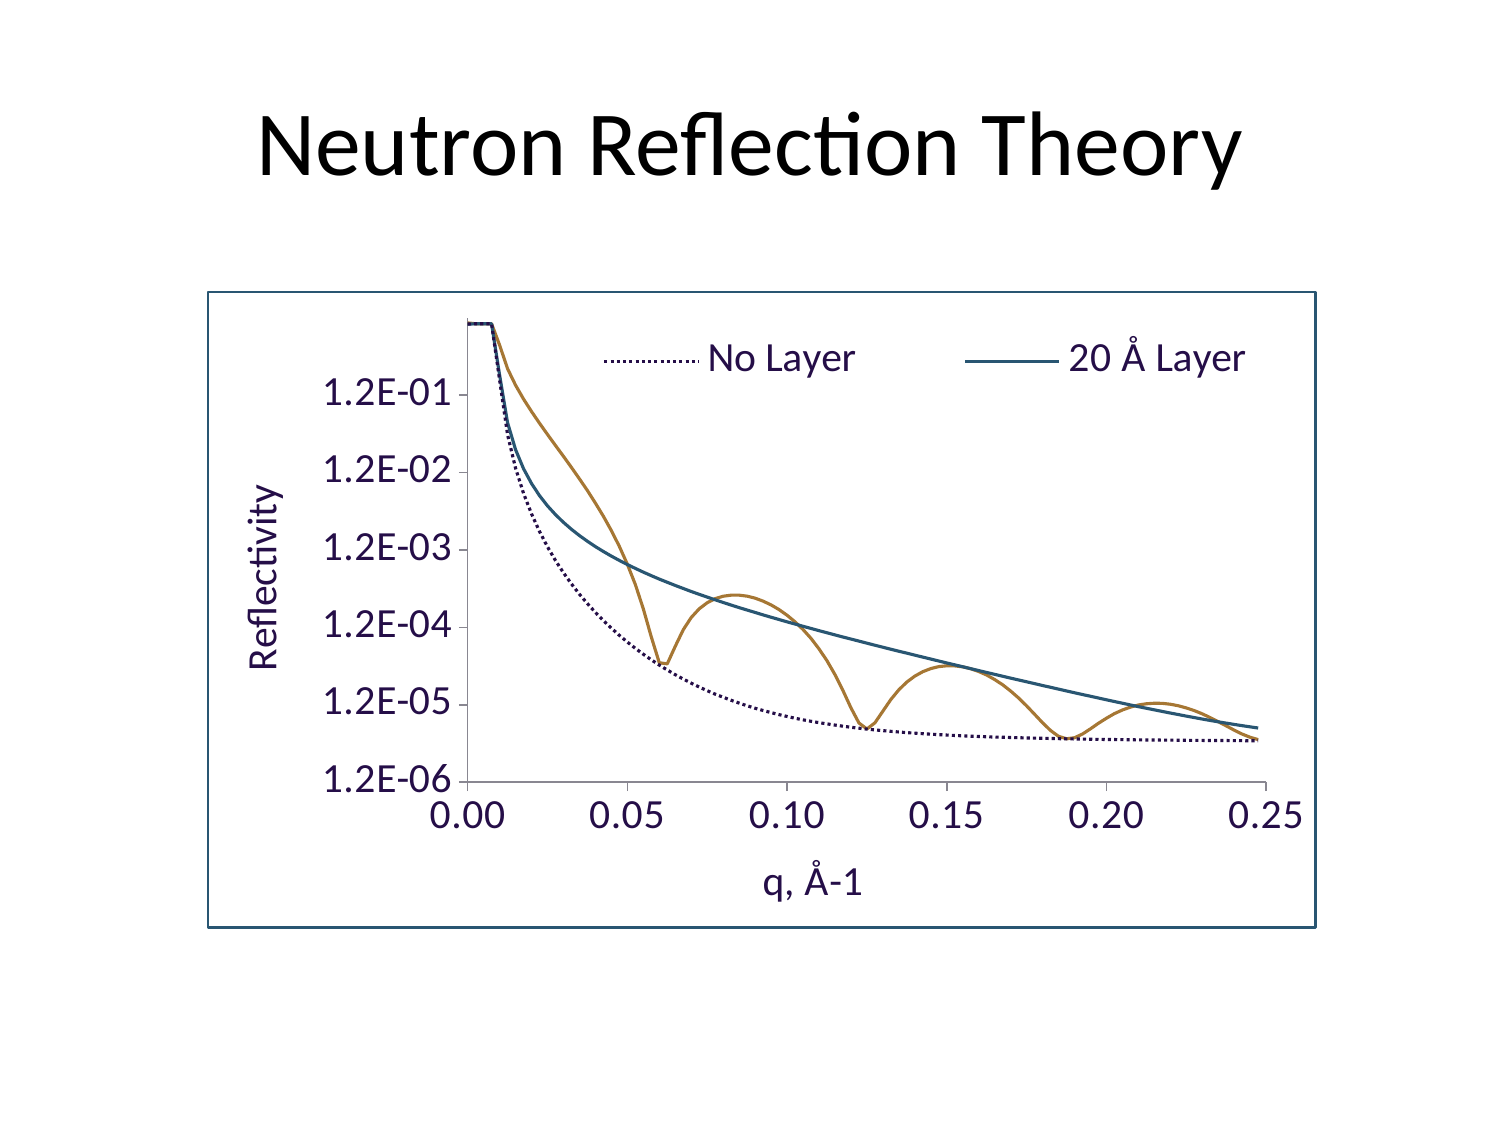

# Neutron Reflection Theory

### Chart

| Category | No Layer | 20 Å Layer | 100 Å Layer |
|---|---|---|---|